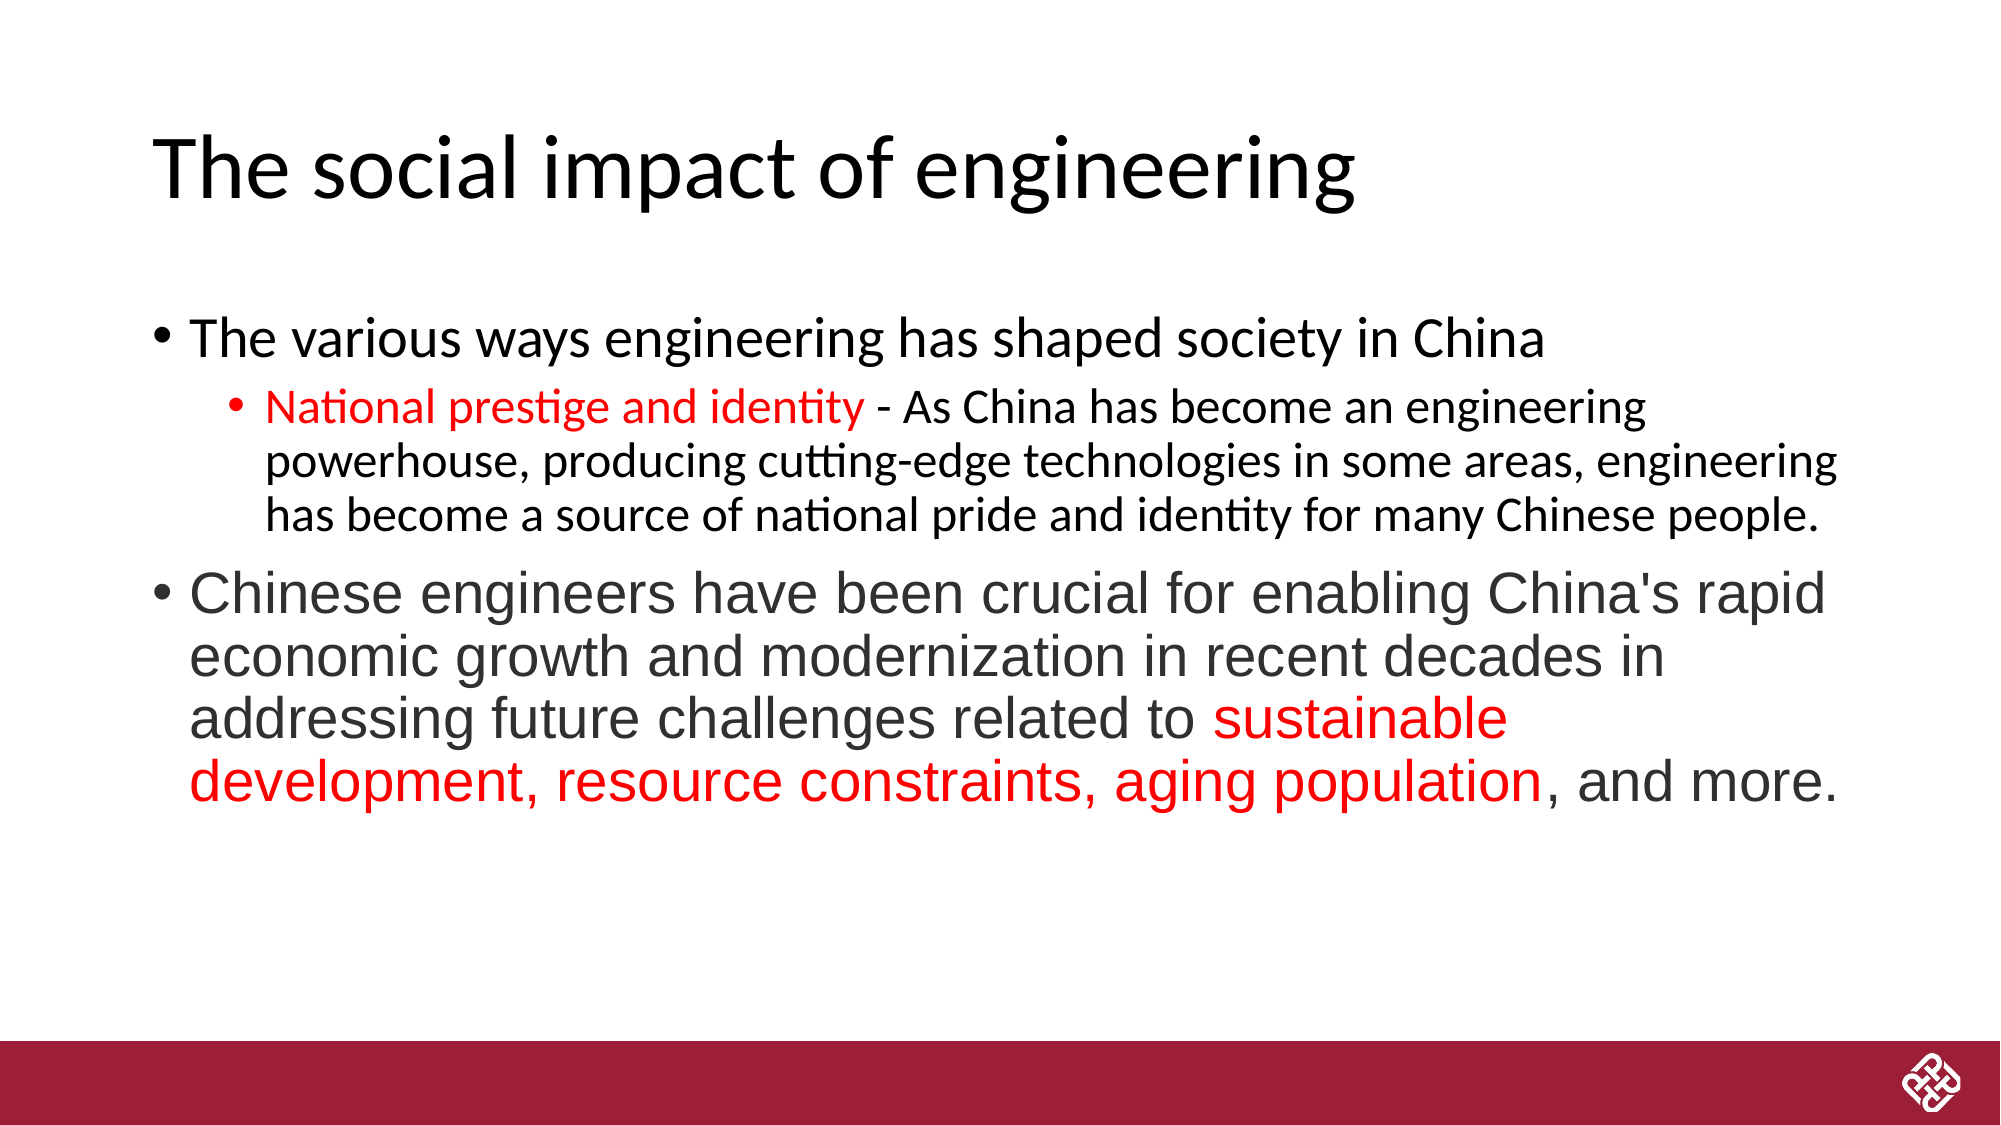

# The social impact of engineering
The various ways engineering has shaped society in China
National prestige and identity - As China has become an engineering powerhouse, producing cutting-edge technologies in some areas, engineering has become a source of national pride and identity for many Chinese people.
Chinese engineers have been crucial for enabling China's rapid economic growth and modernization in recent decades in addressing future challenges related to sustainable development, resource constraints, aging population, and more.